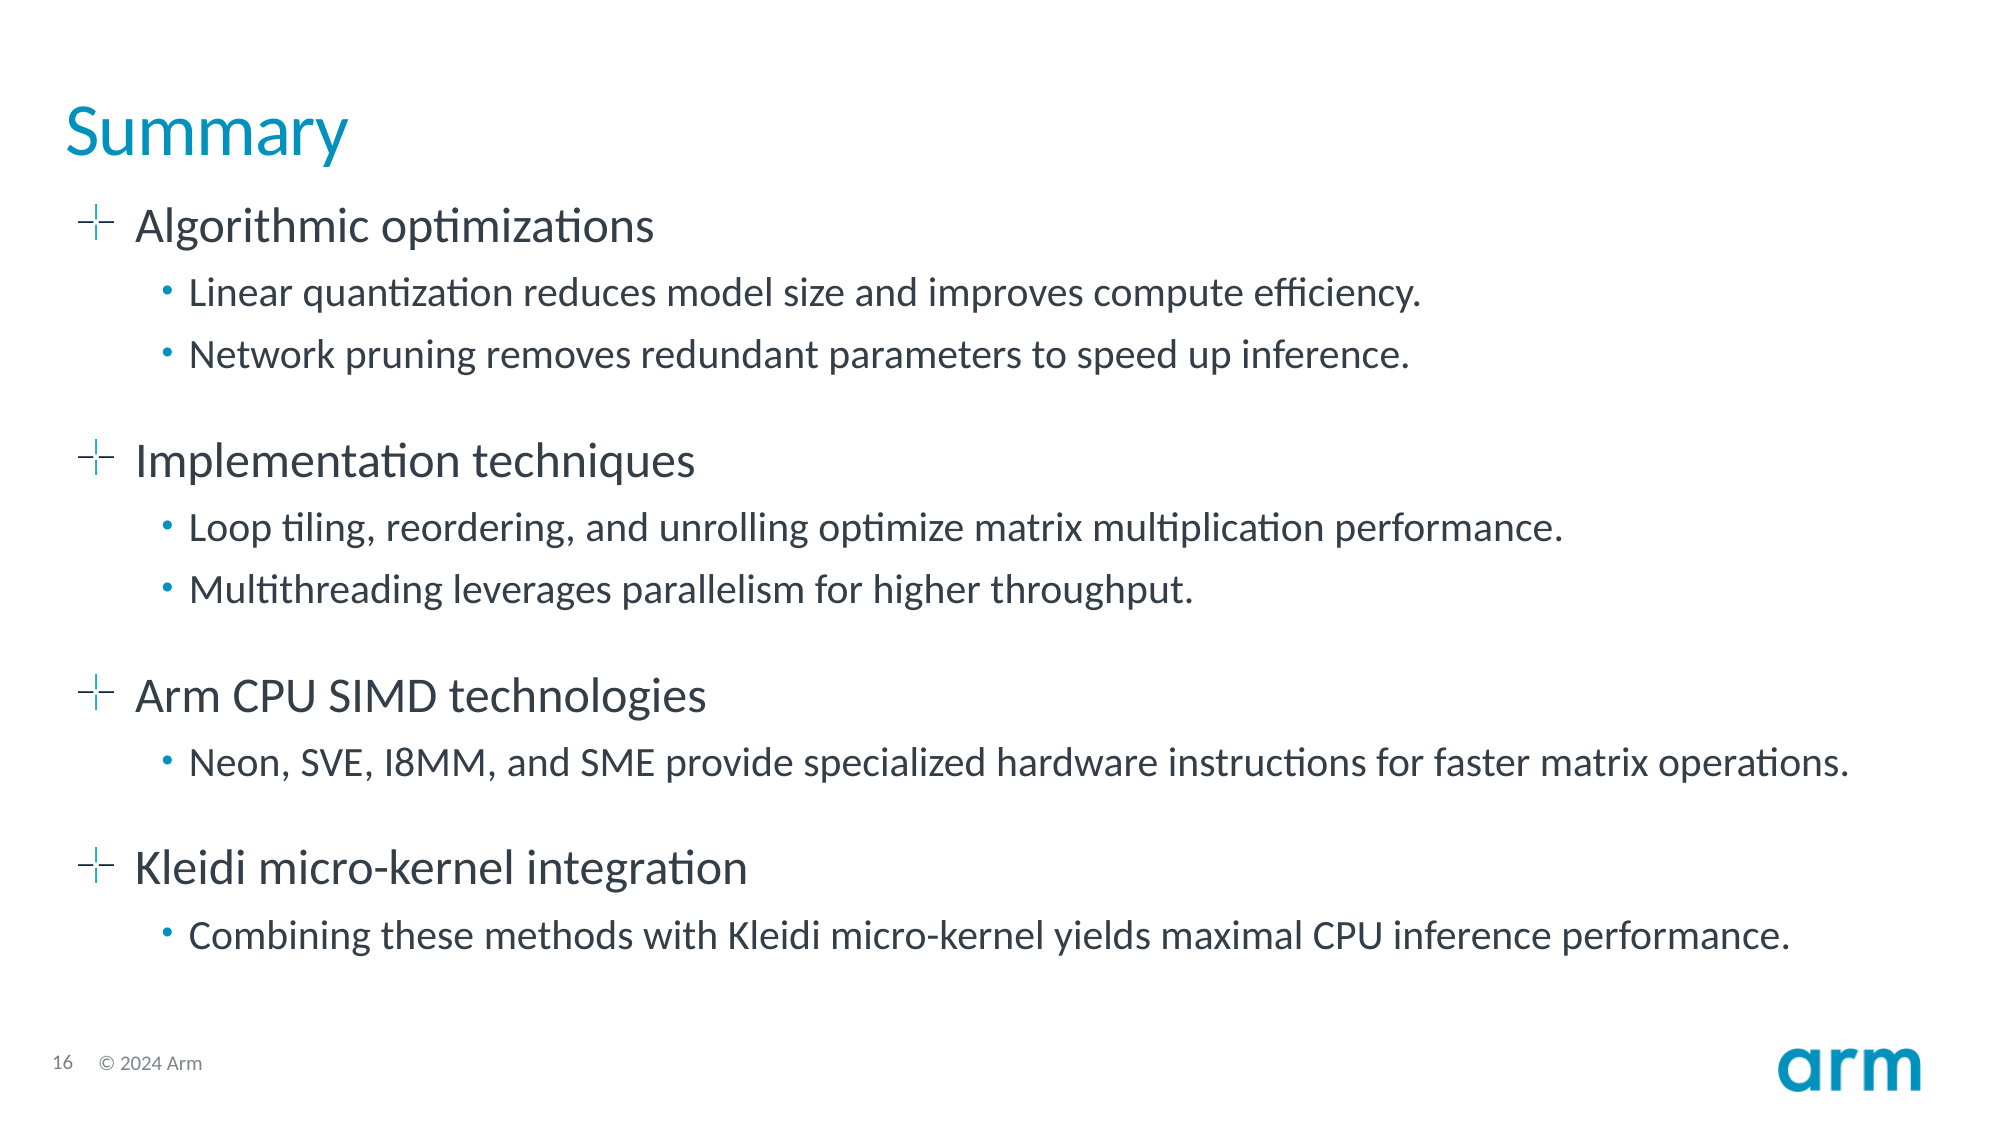

# Summary
Algorithmic optimizations
Linear quantization reduces model size and improves compute efficiency.
Network pruning removes redundant parameters to speed up inference.
Implementation techniques
Loop tiling, reordering, and unrolling optimize matrix multiplication performance.
Multithreading leverages parallelism for higher throughput.
Arm CPU SIMD technologies
Neon, SVE, I8MM, and SME provide specialized hardware instructions for faster matrix operations.
Kleidi micro-kernel integration
Combining these methods with Kleidi micro-kernel yields maximal CPU inference performance.